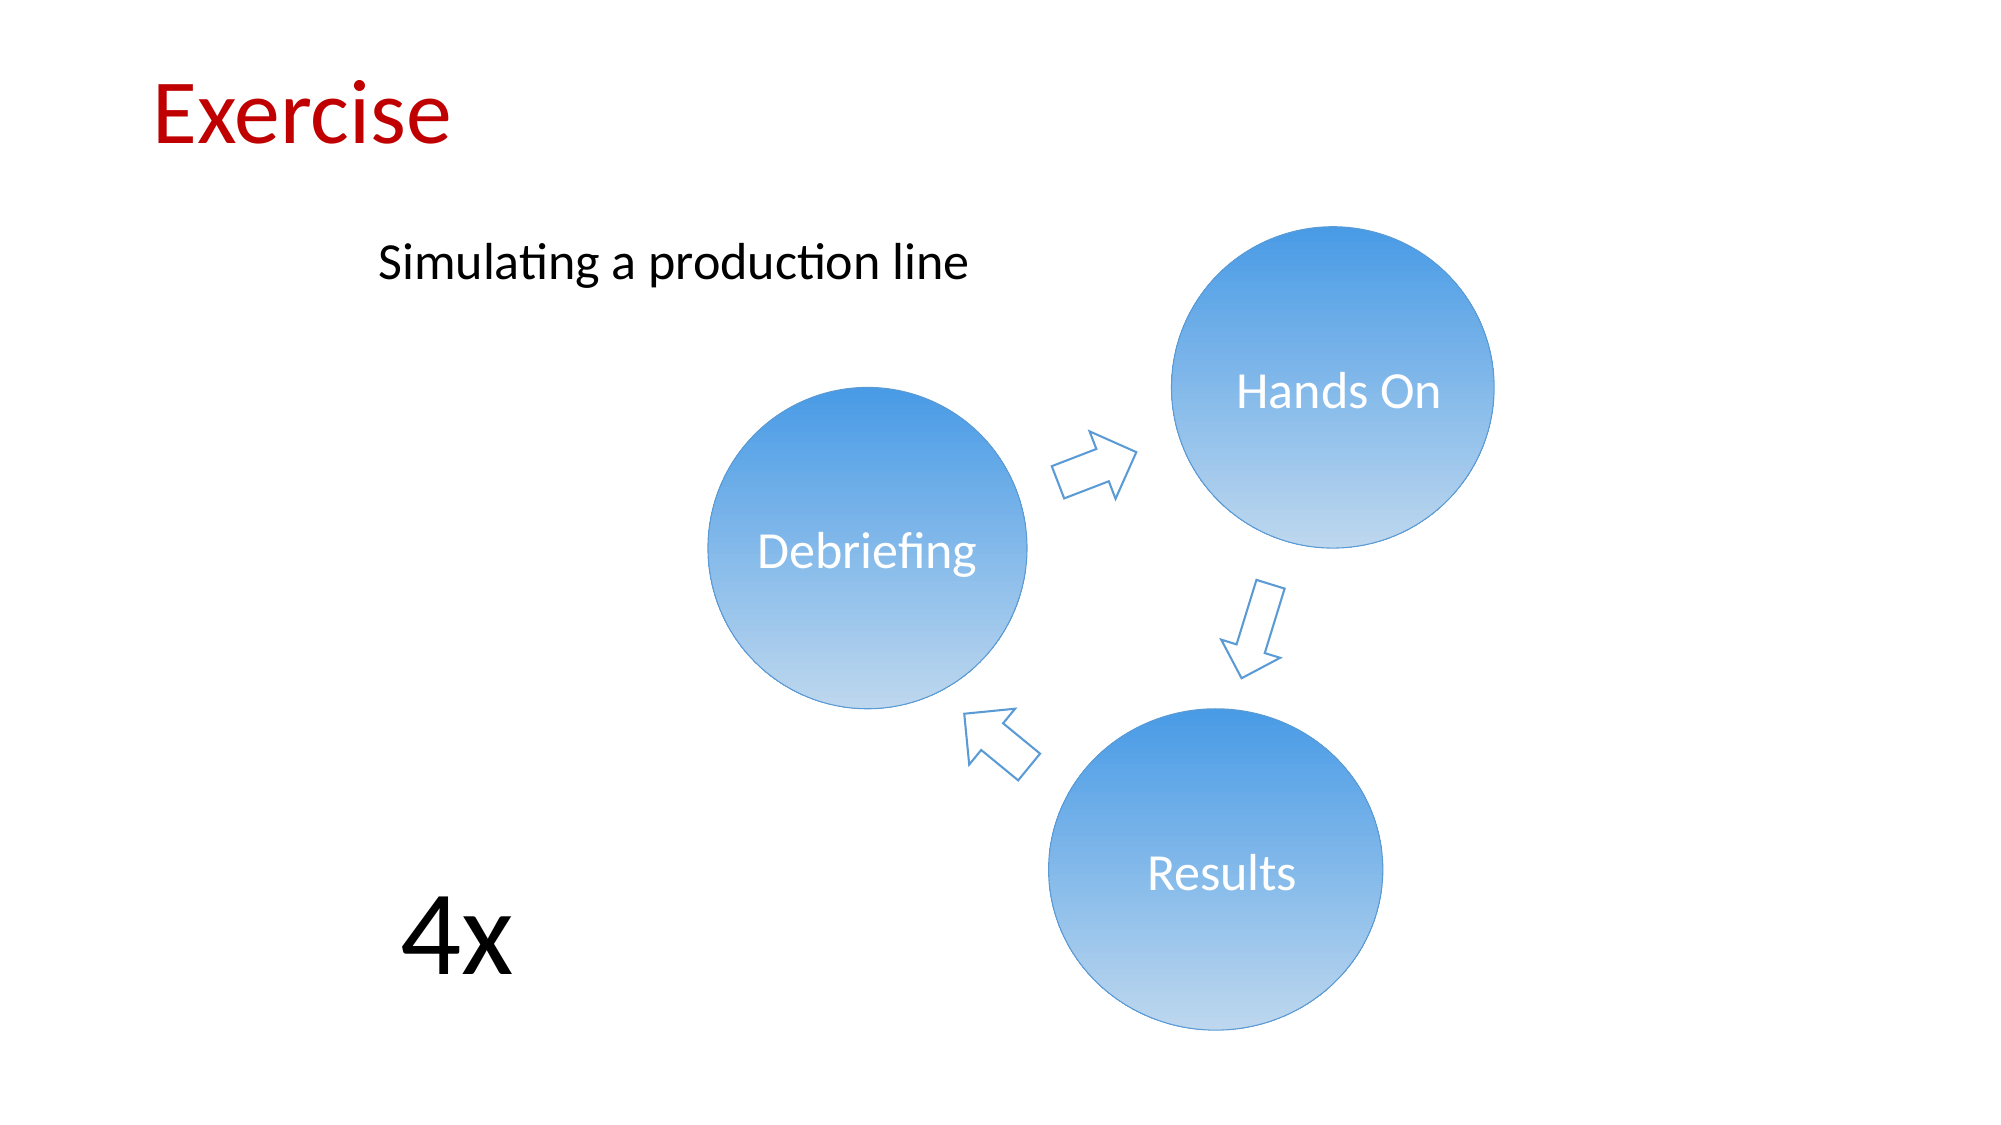

# Exercise
Simulating a production line
Hands On
Debriefing

Results
4x